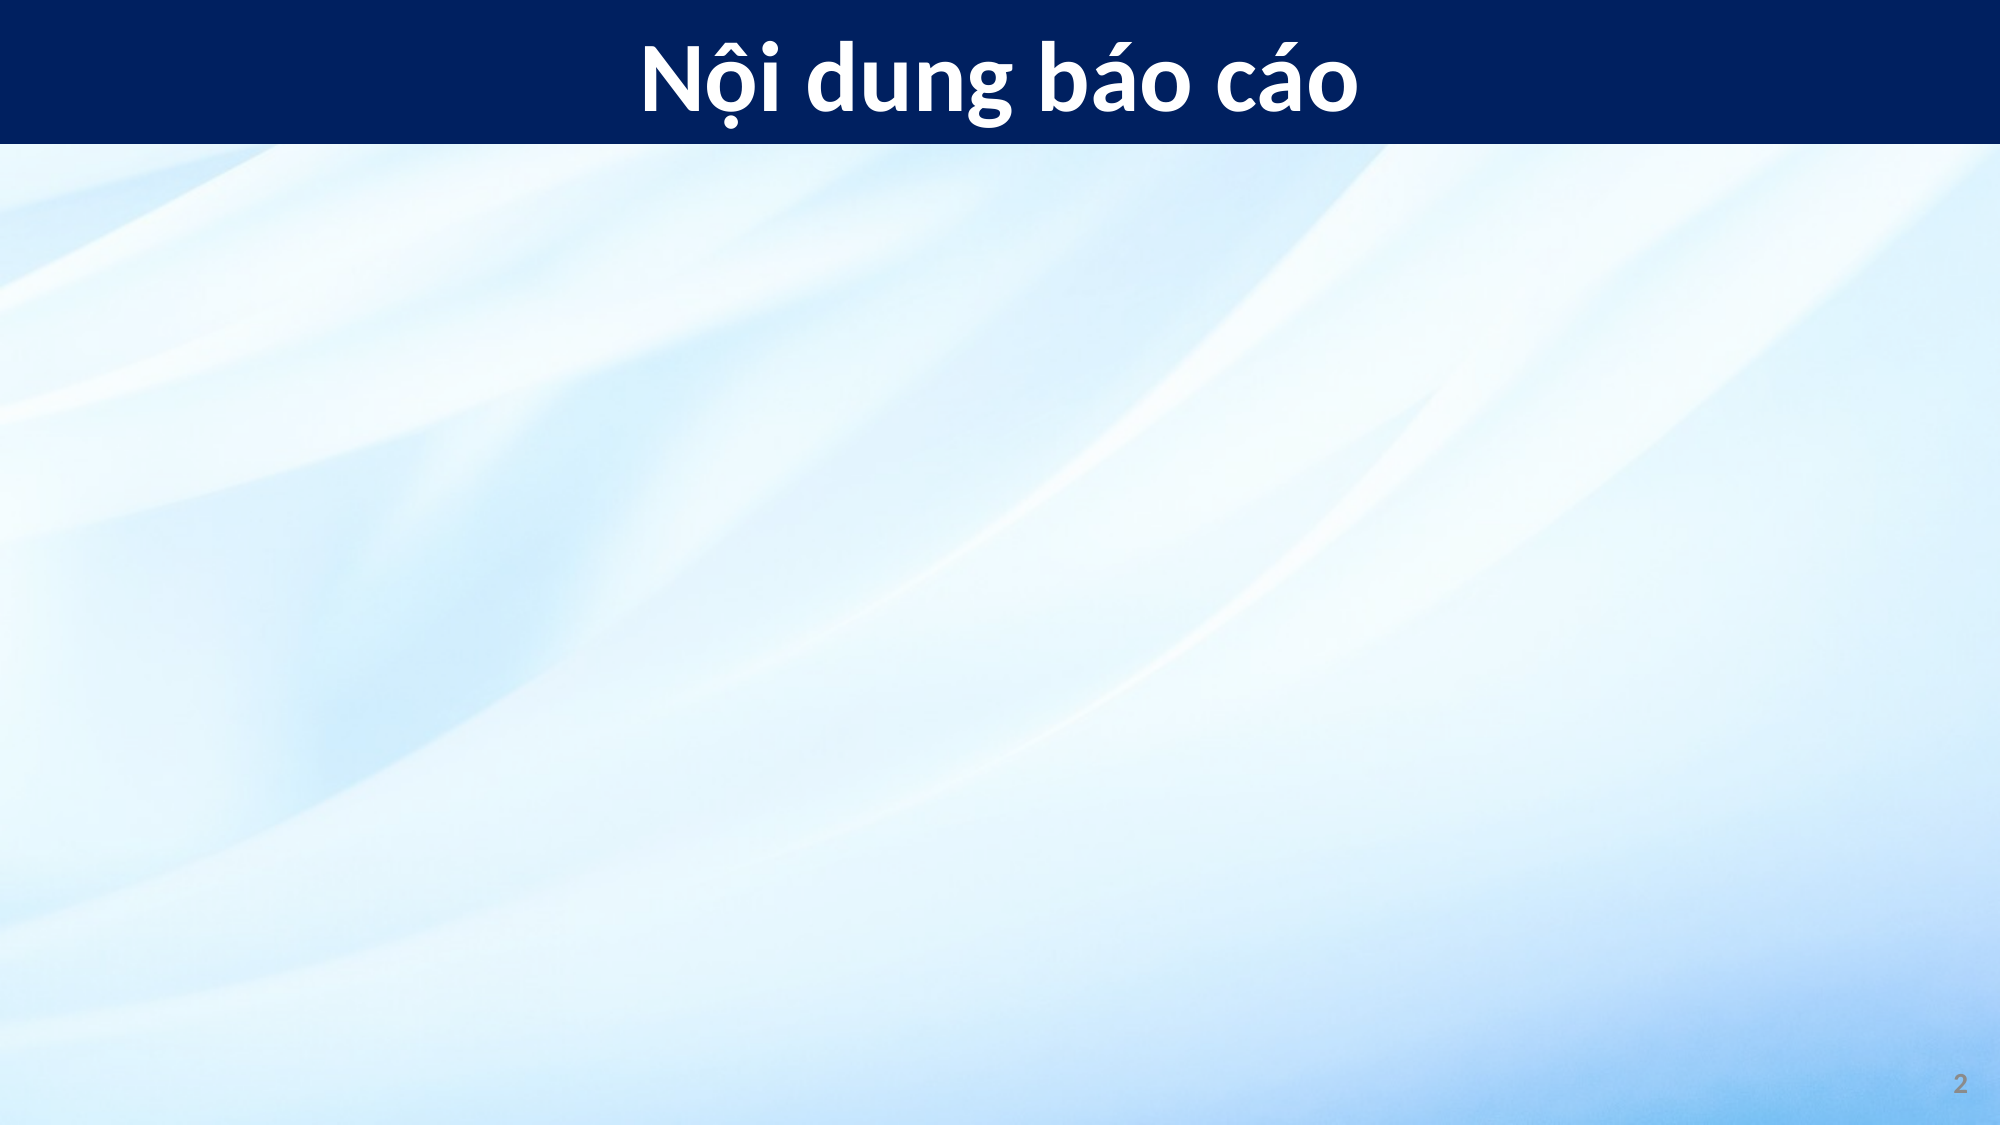

Nội dung báo cáo
1. Giới thiệu
2. Kiến trúc vi xử lý
3. Kiến trúc tập lệnh RISC-V
4. Kỹ thuật đường ống
5. Thiết kế hệ thống
6. Kết quả
7. Kết luận và hướng phát triển
2